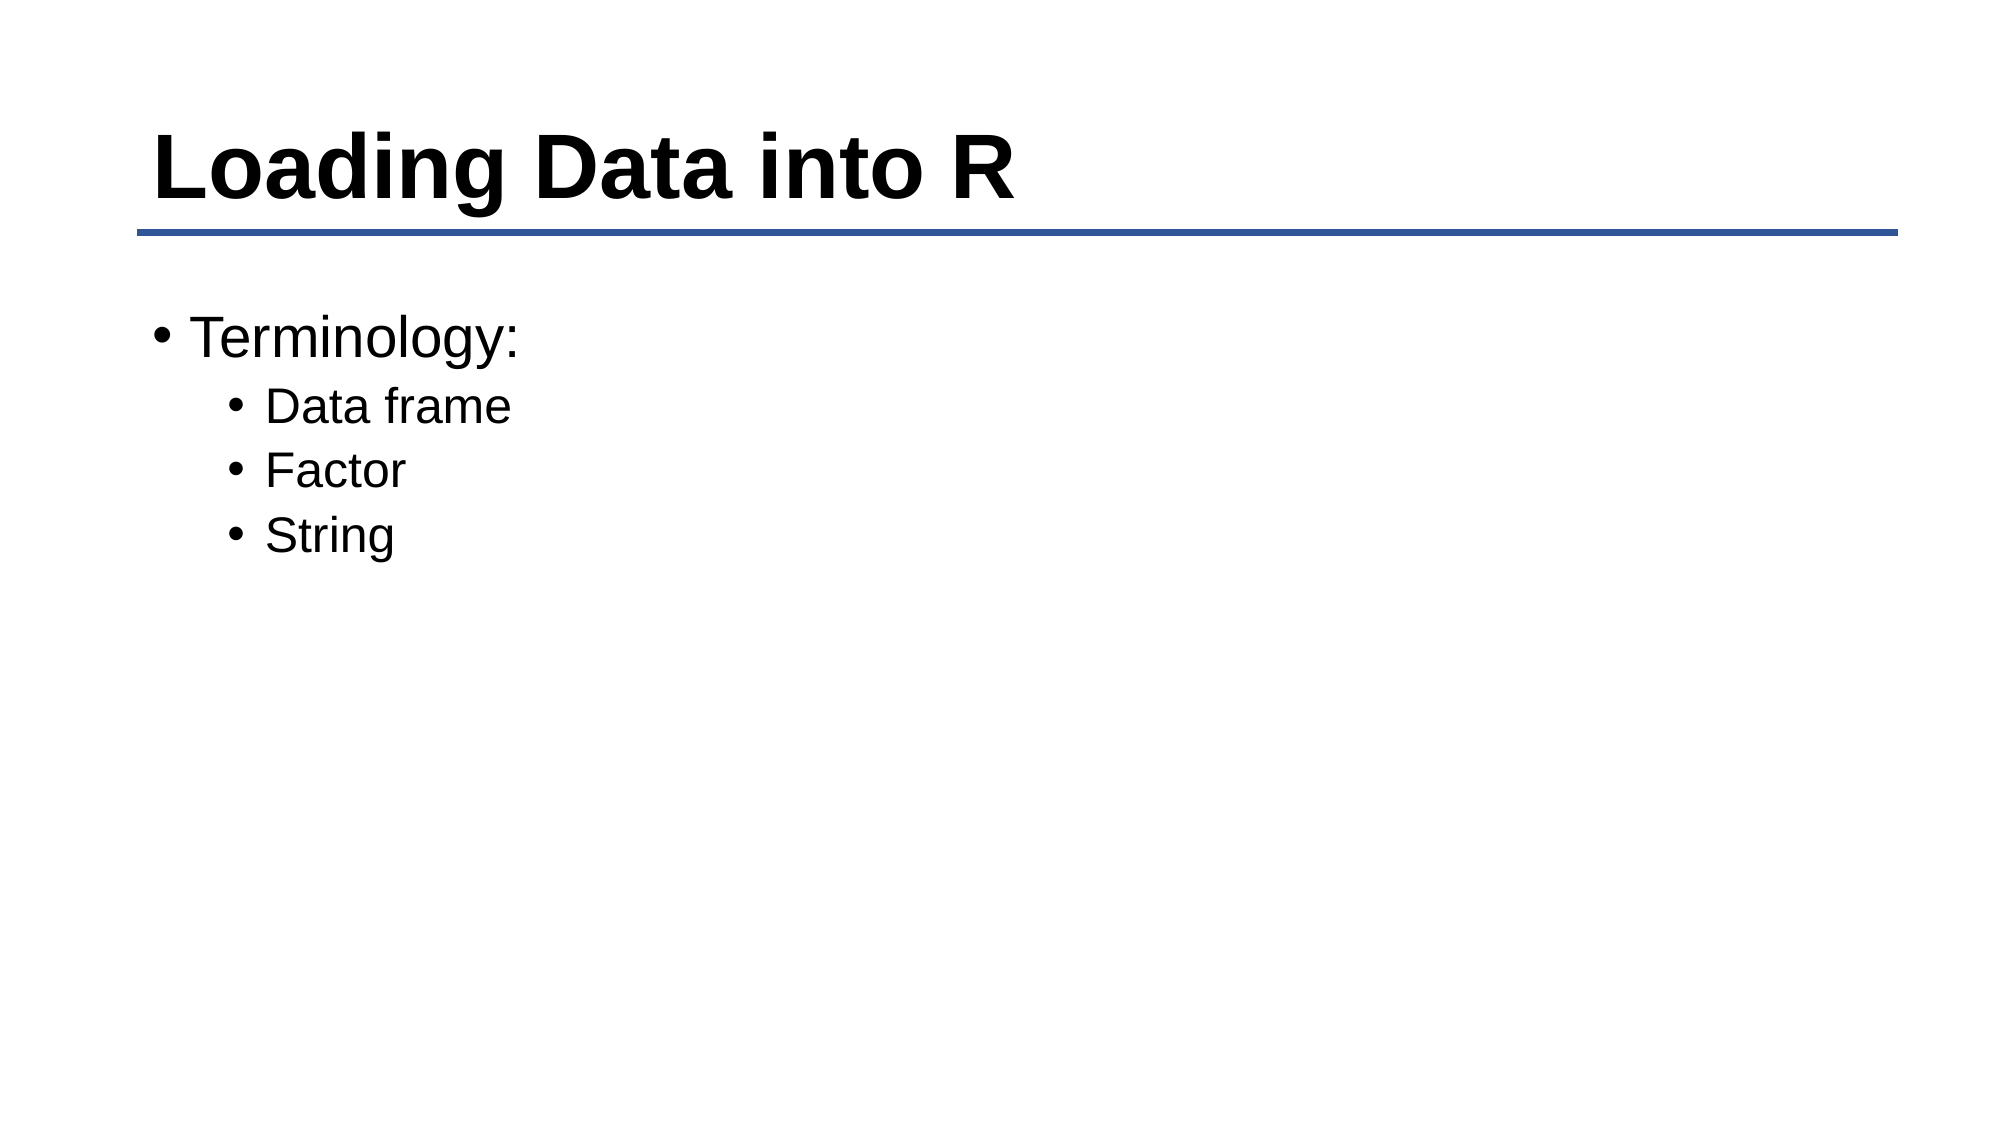

# Loading Data into R
Terminology:
Data frame
Factor
String